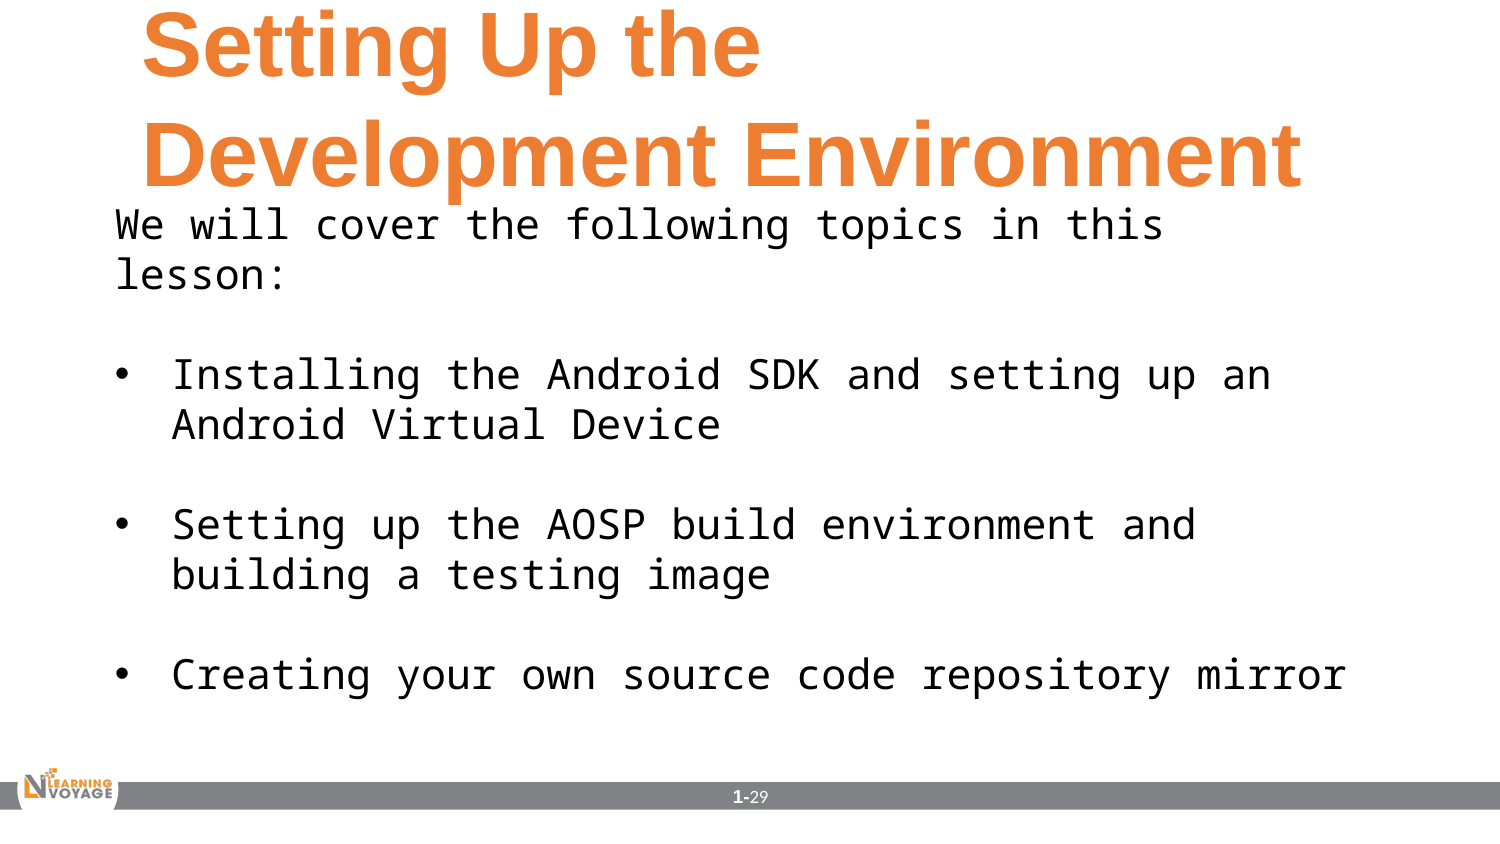

Setting Up the Development Environment
We will cover the following topics in this lesson:

Installing the Android SDK and setting up an Android Virtual Device

Setting up the AOSP build environment and building a testing image

Creating your own source code repository mirror
1-29